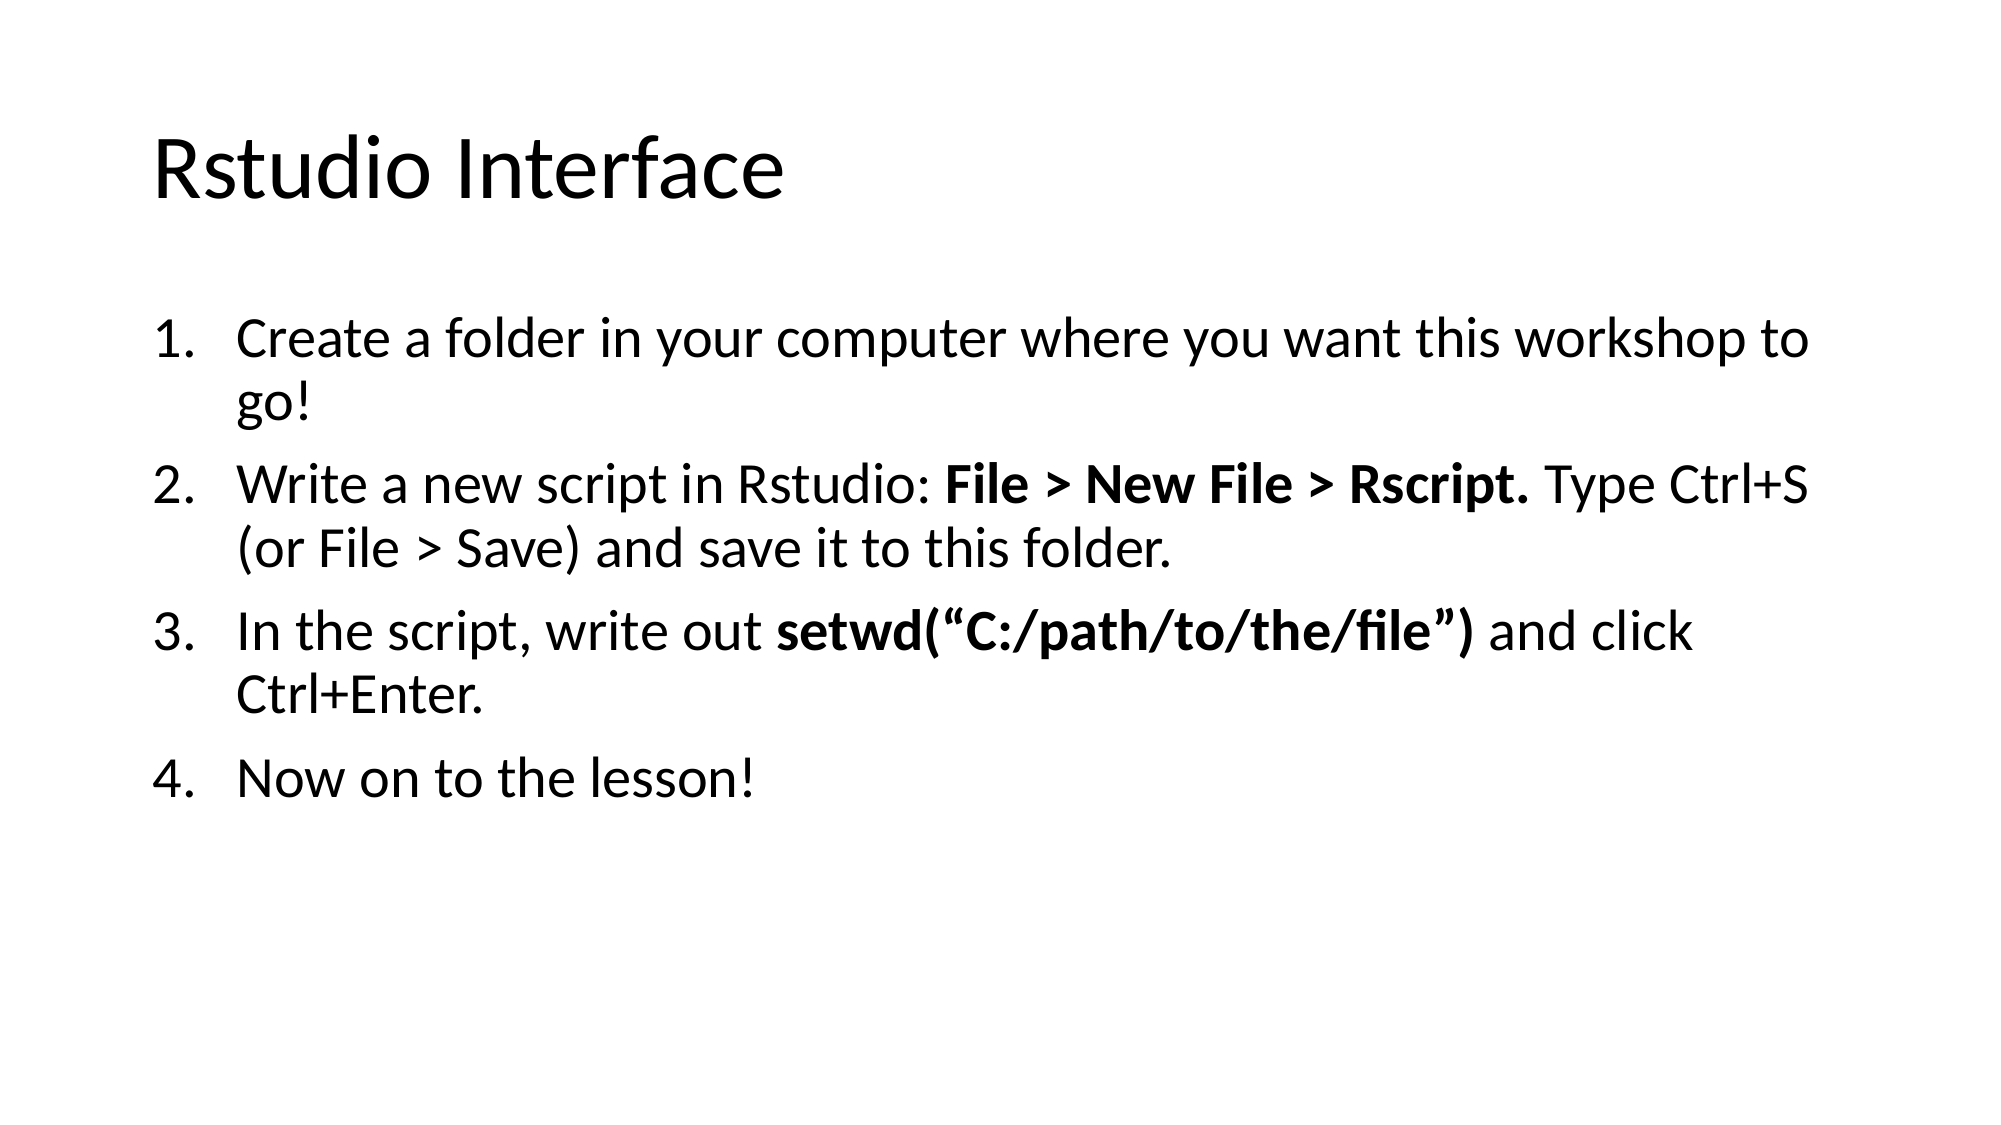

# Rstudio Interface
Create a folder in your computer where you want this workshop to go!
Write a new script in Rstudio: File > New File > Rscript. Type Ctrl+S (or File > Save) and save it to this folder.
In the script, write out setwd(“C:/path/to/the/file”) and click Ctrl+Enter.
Now on to the lesson!